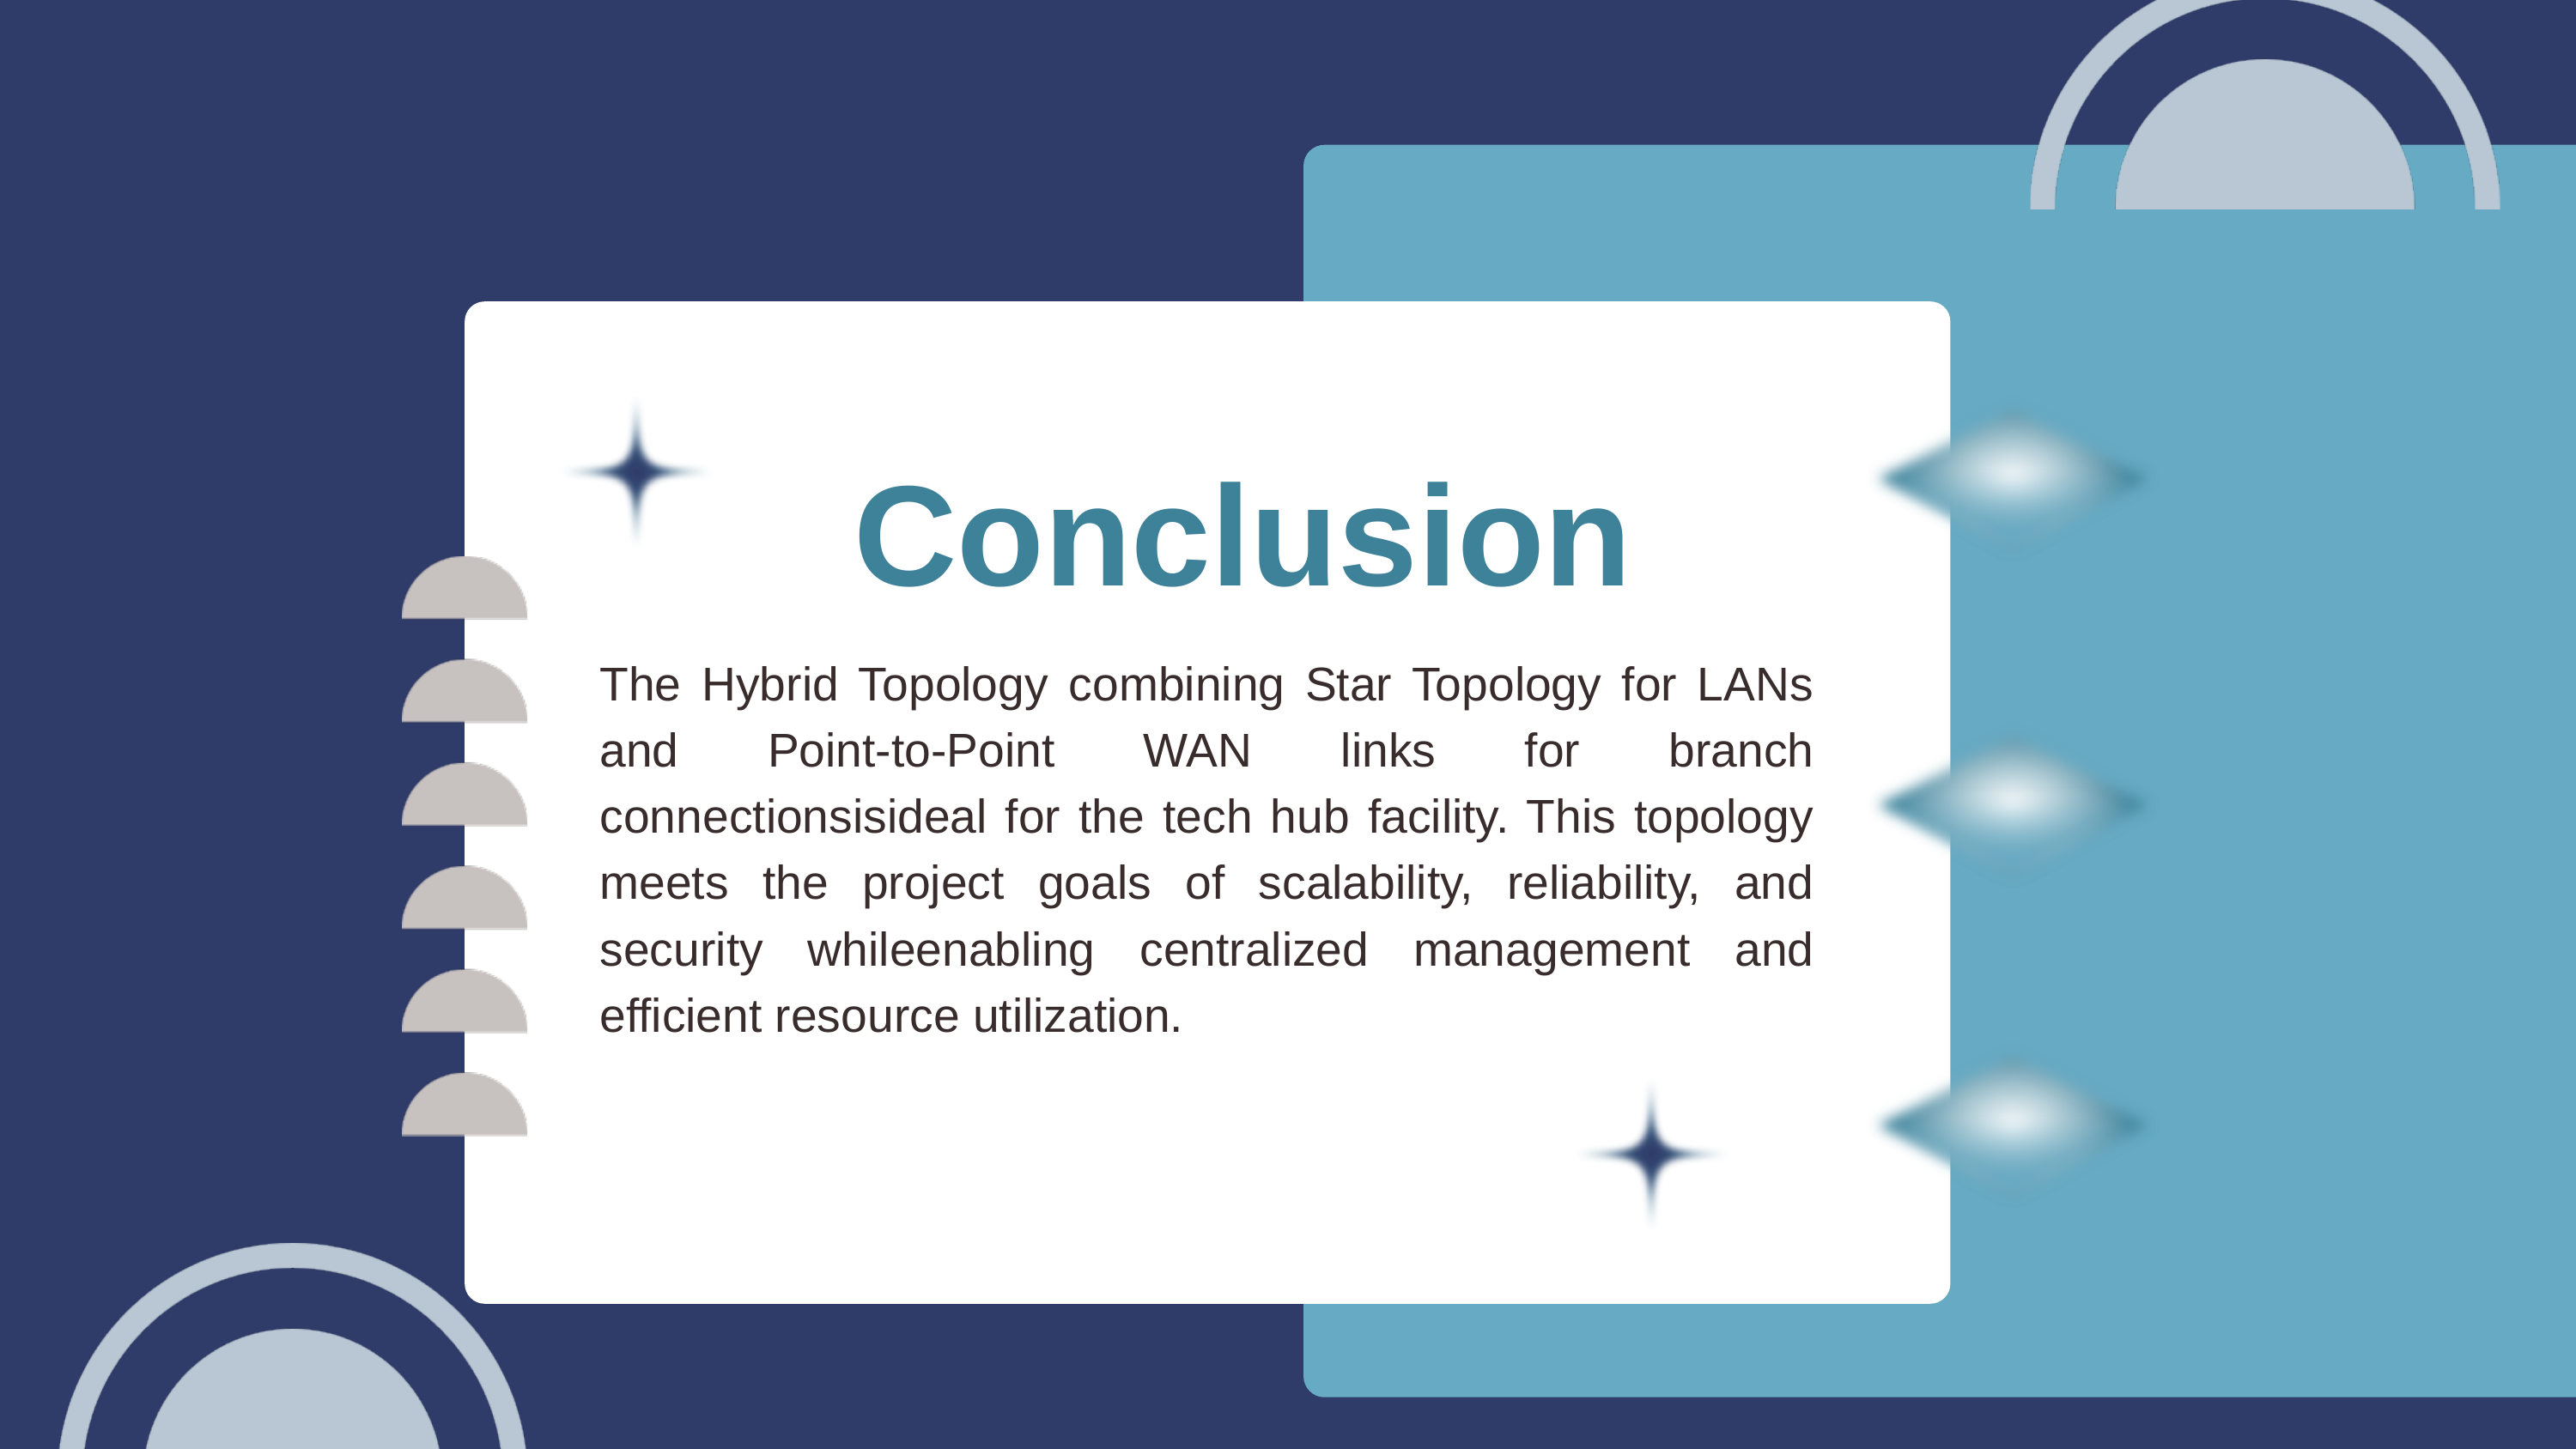

Conclusion

The Hybrid Topology combining Star Topology for LANs and Point-to-Point WAN links for branch connectionsisideal for the tech hub facility. This topology meets the project goals of scalability, reliability, and security whileenabling centralized management and efficient resource utilization.